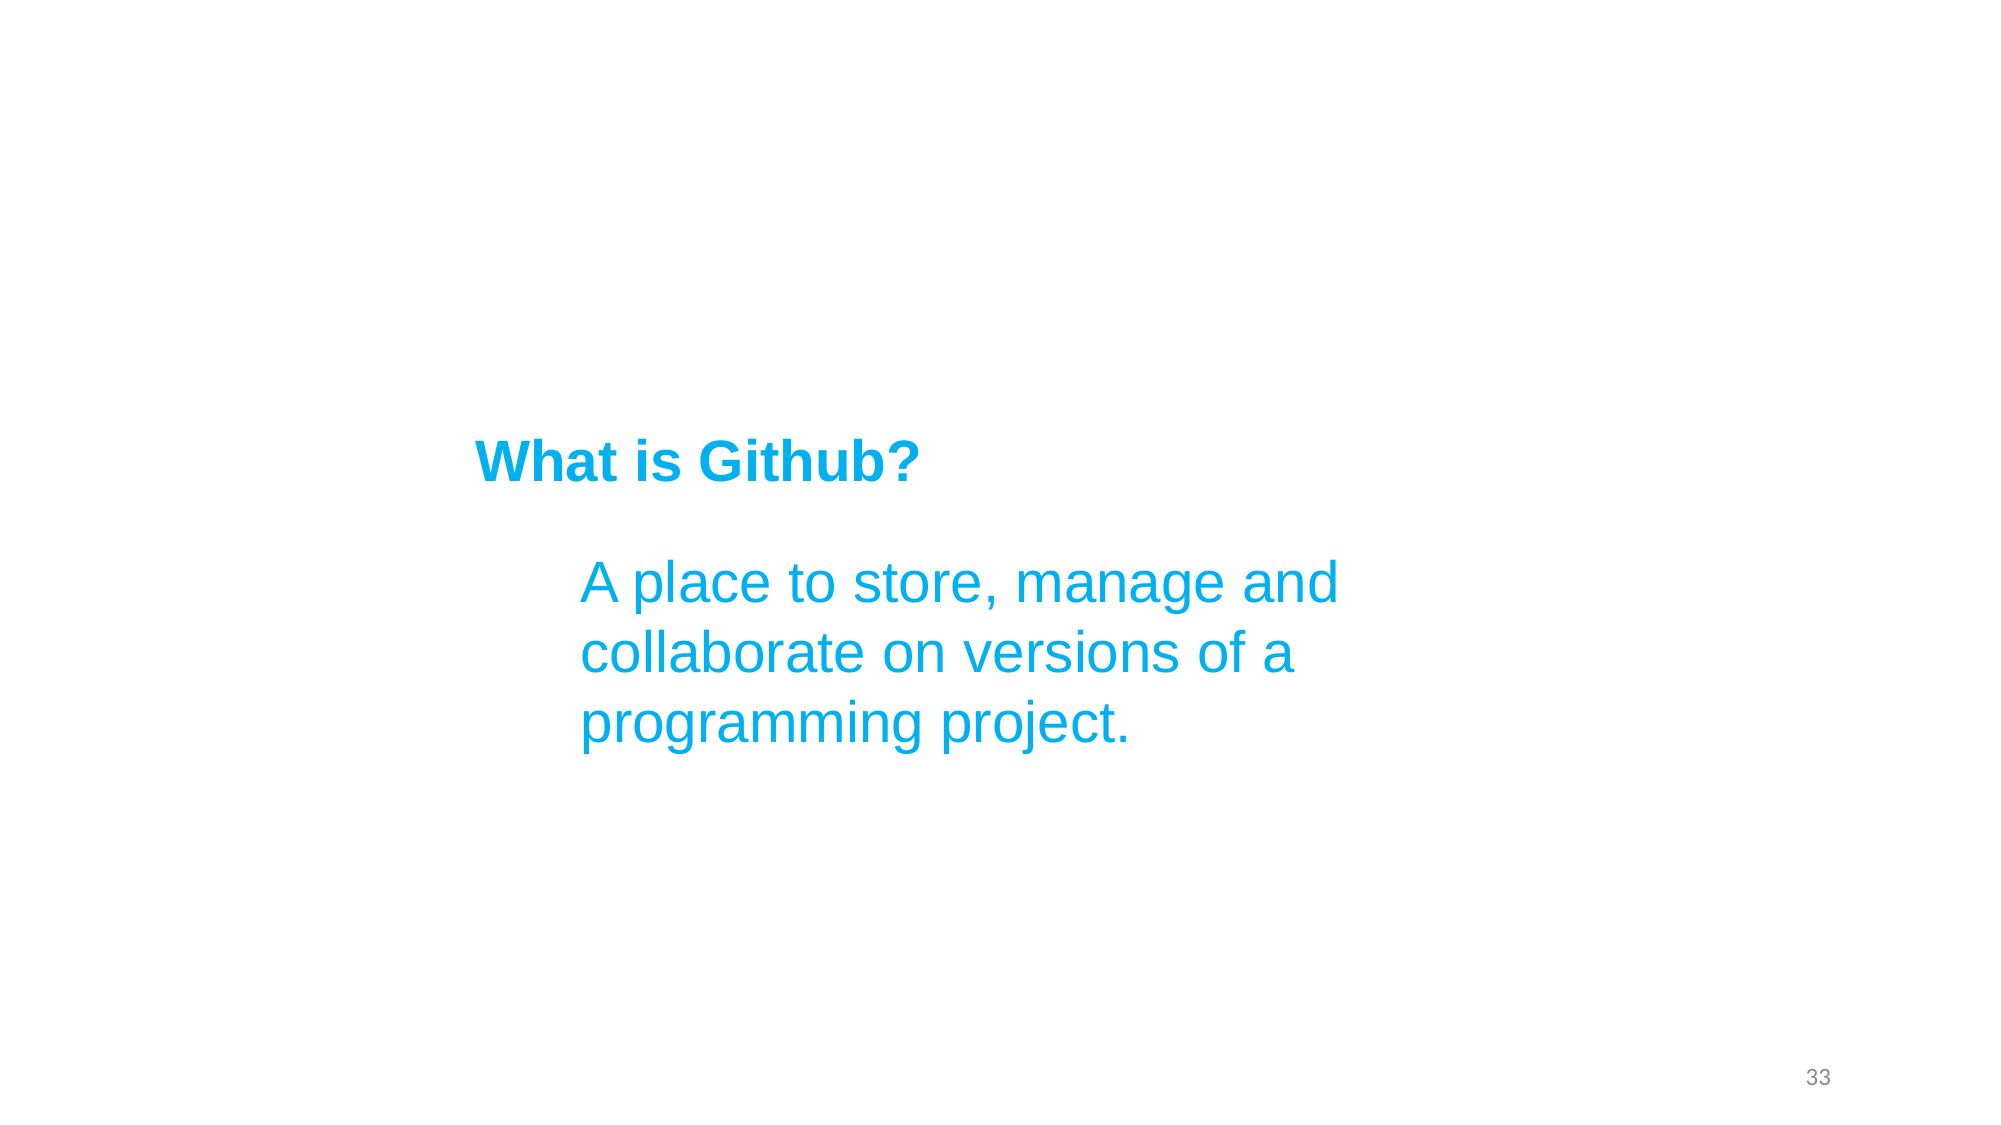

What is Github?
A place to store, manage and collaborate on versions of a programming project.

33